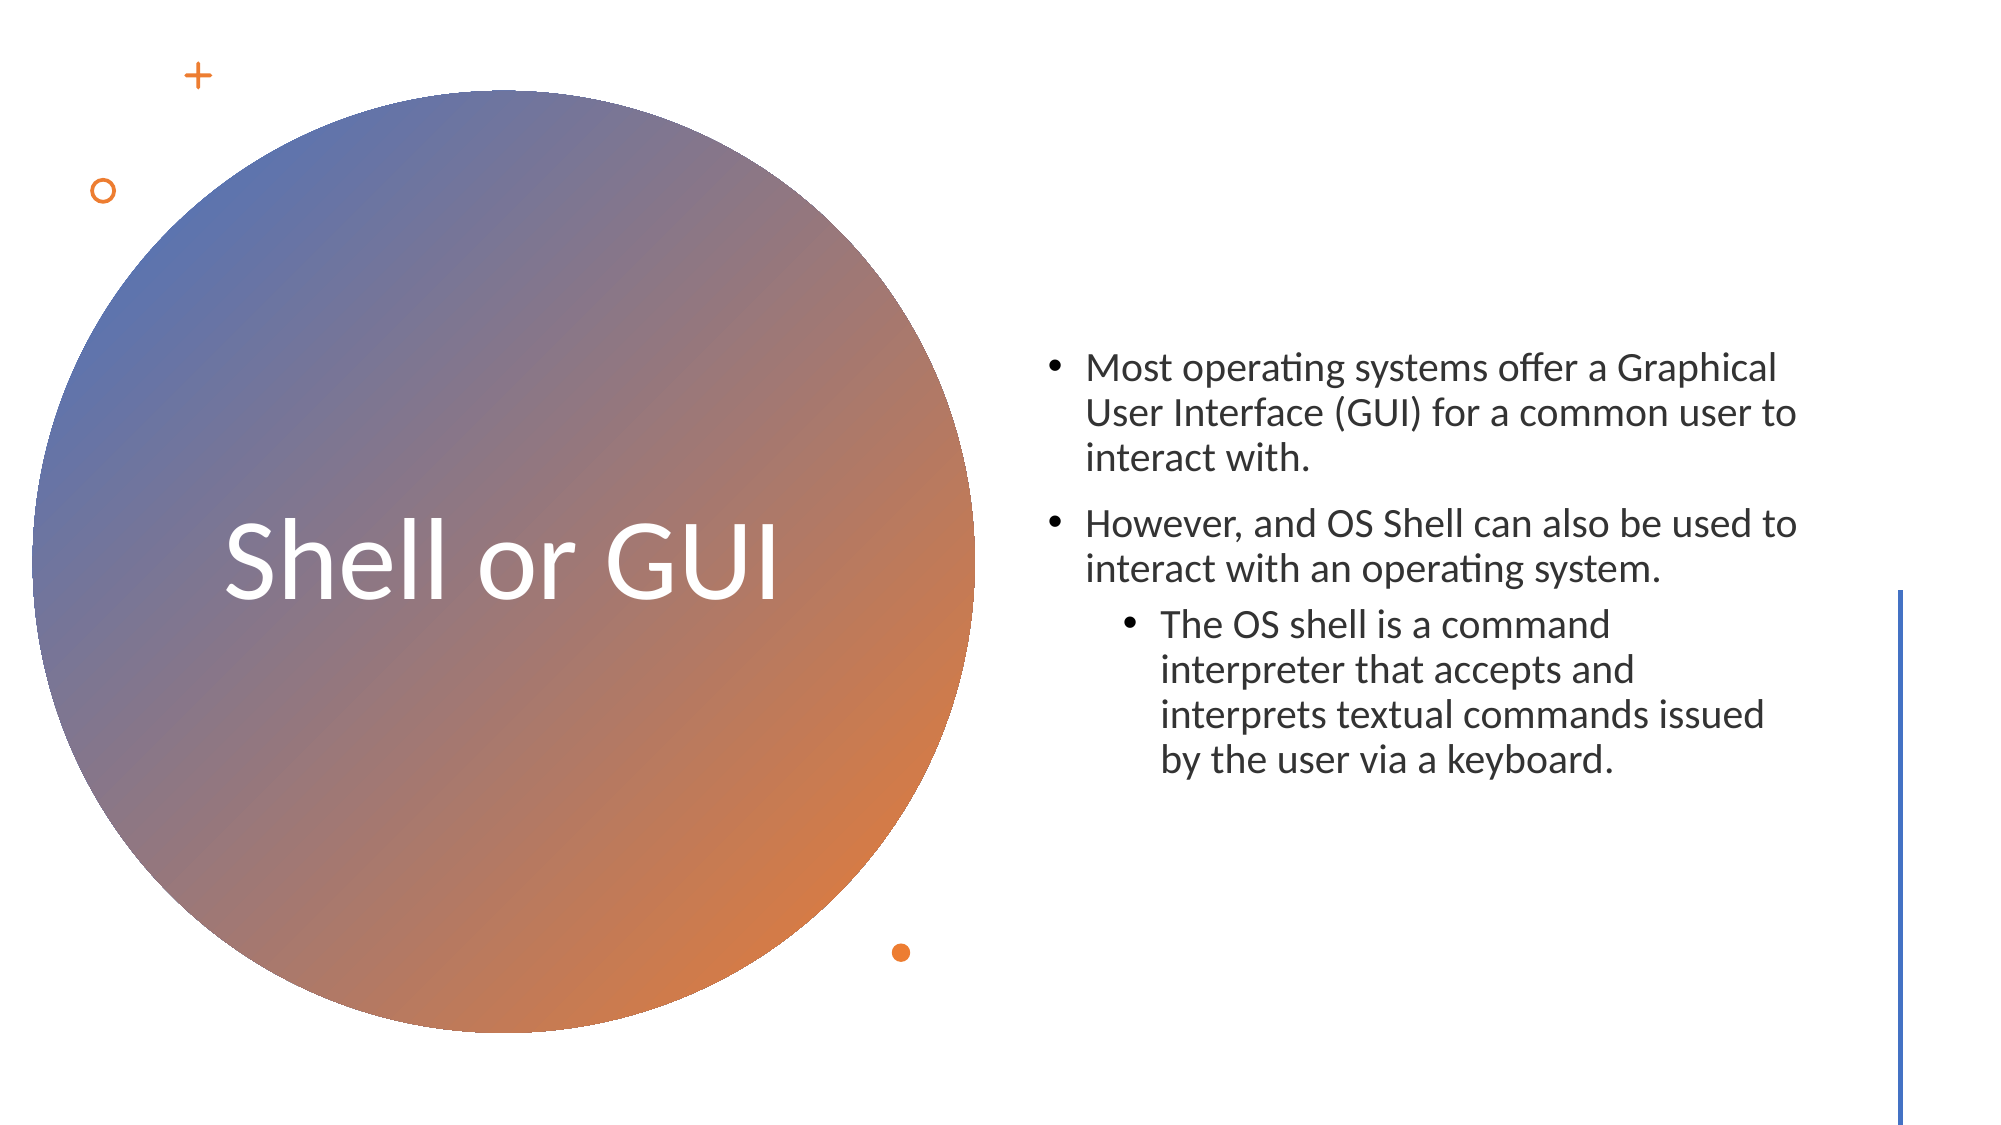

Most operating systems offer a Graphical User Interface (GUI) for a common user to interact with.
However, and OS Shell can also be used to interact with an operating system.
The OS shell is a command interpreter that accepts and interprets textual commands issued by the user via a keyboard.

# Shell or GUI